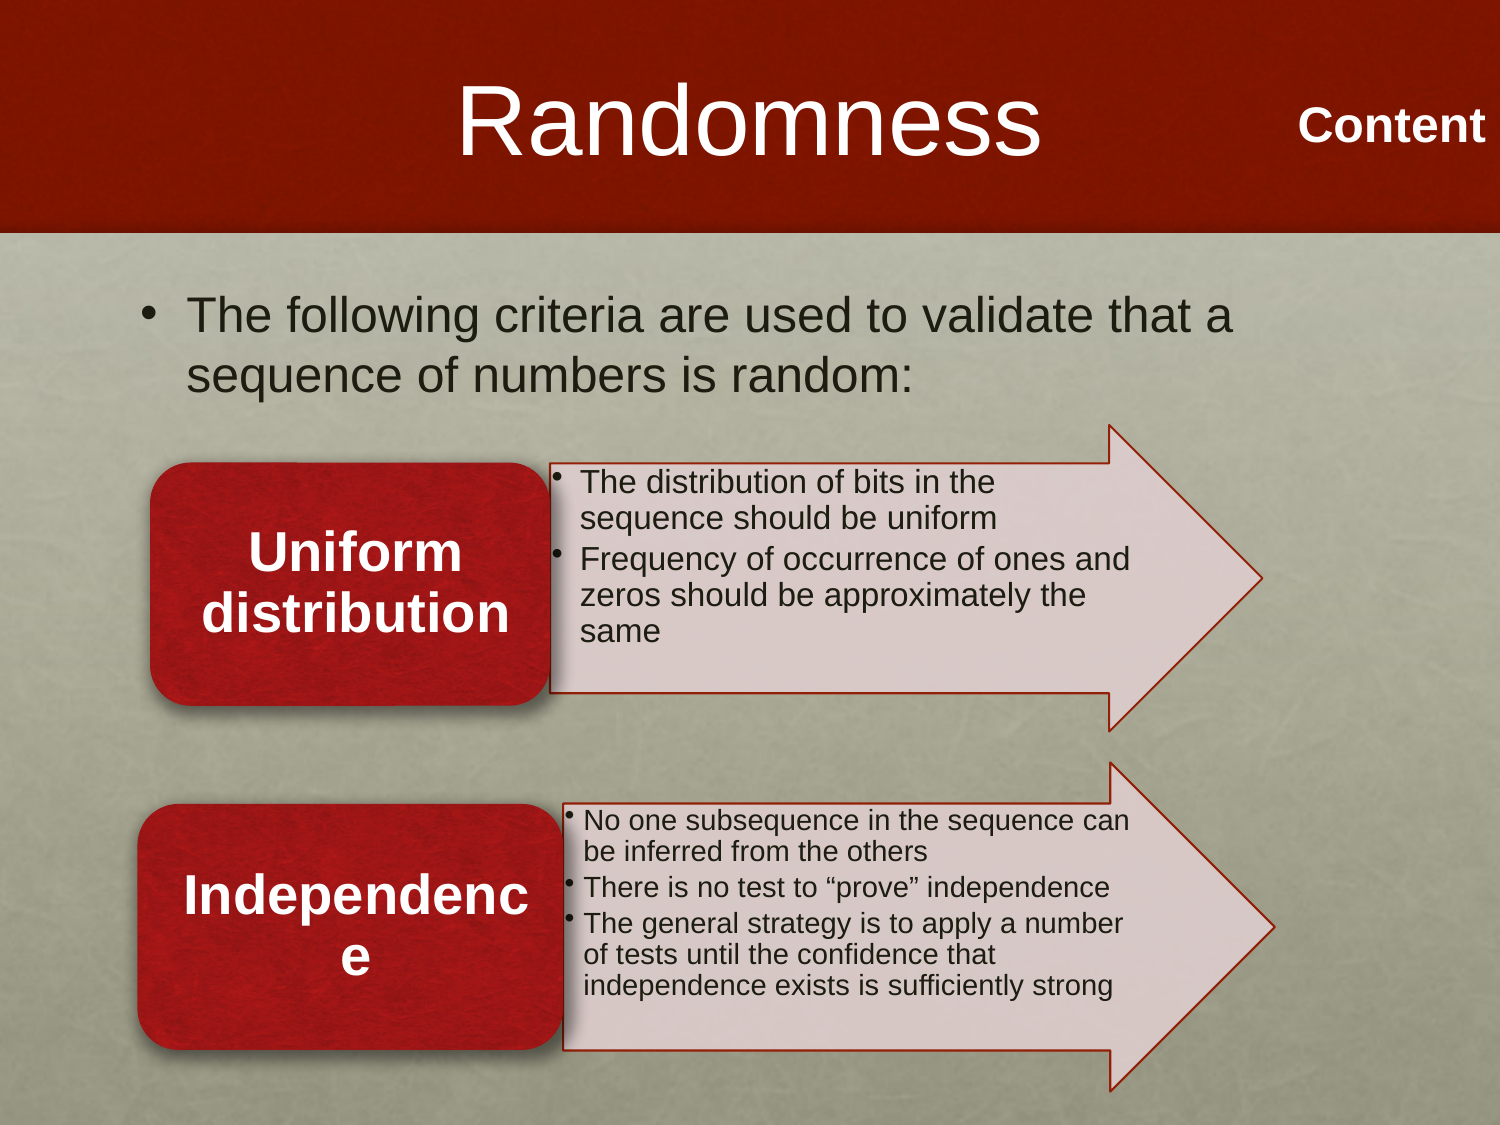

# Randomness
The following criteria are used to validate that a sequence of numbers is random:
The distribution of bits in the sequence should be uniform
Frequency of occurrence of ones and zeros should be approximately the same
Uniform distribution
No one subsequence in the sequence can be inferred from the others
There is no test to “prove” independence
The general strategy is to apply a number of tests until the confidence that independence exists is sufficiently strong
Independence